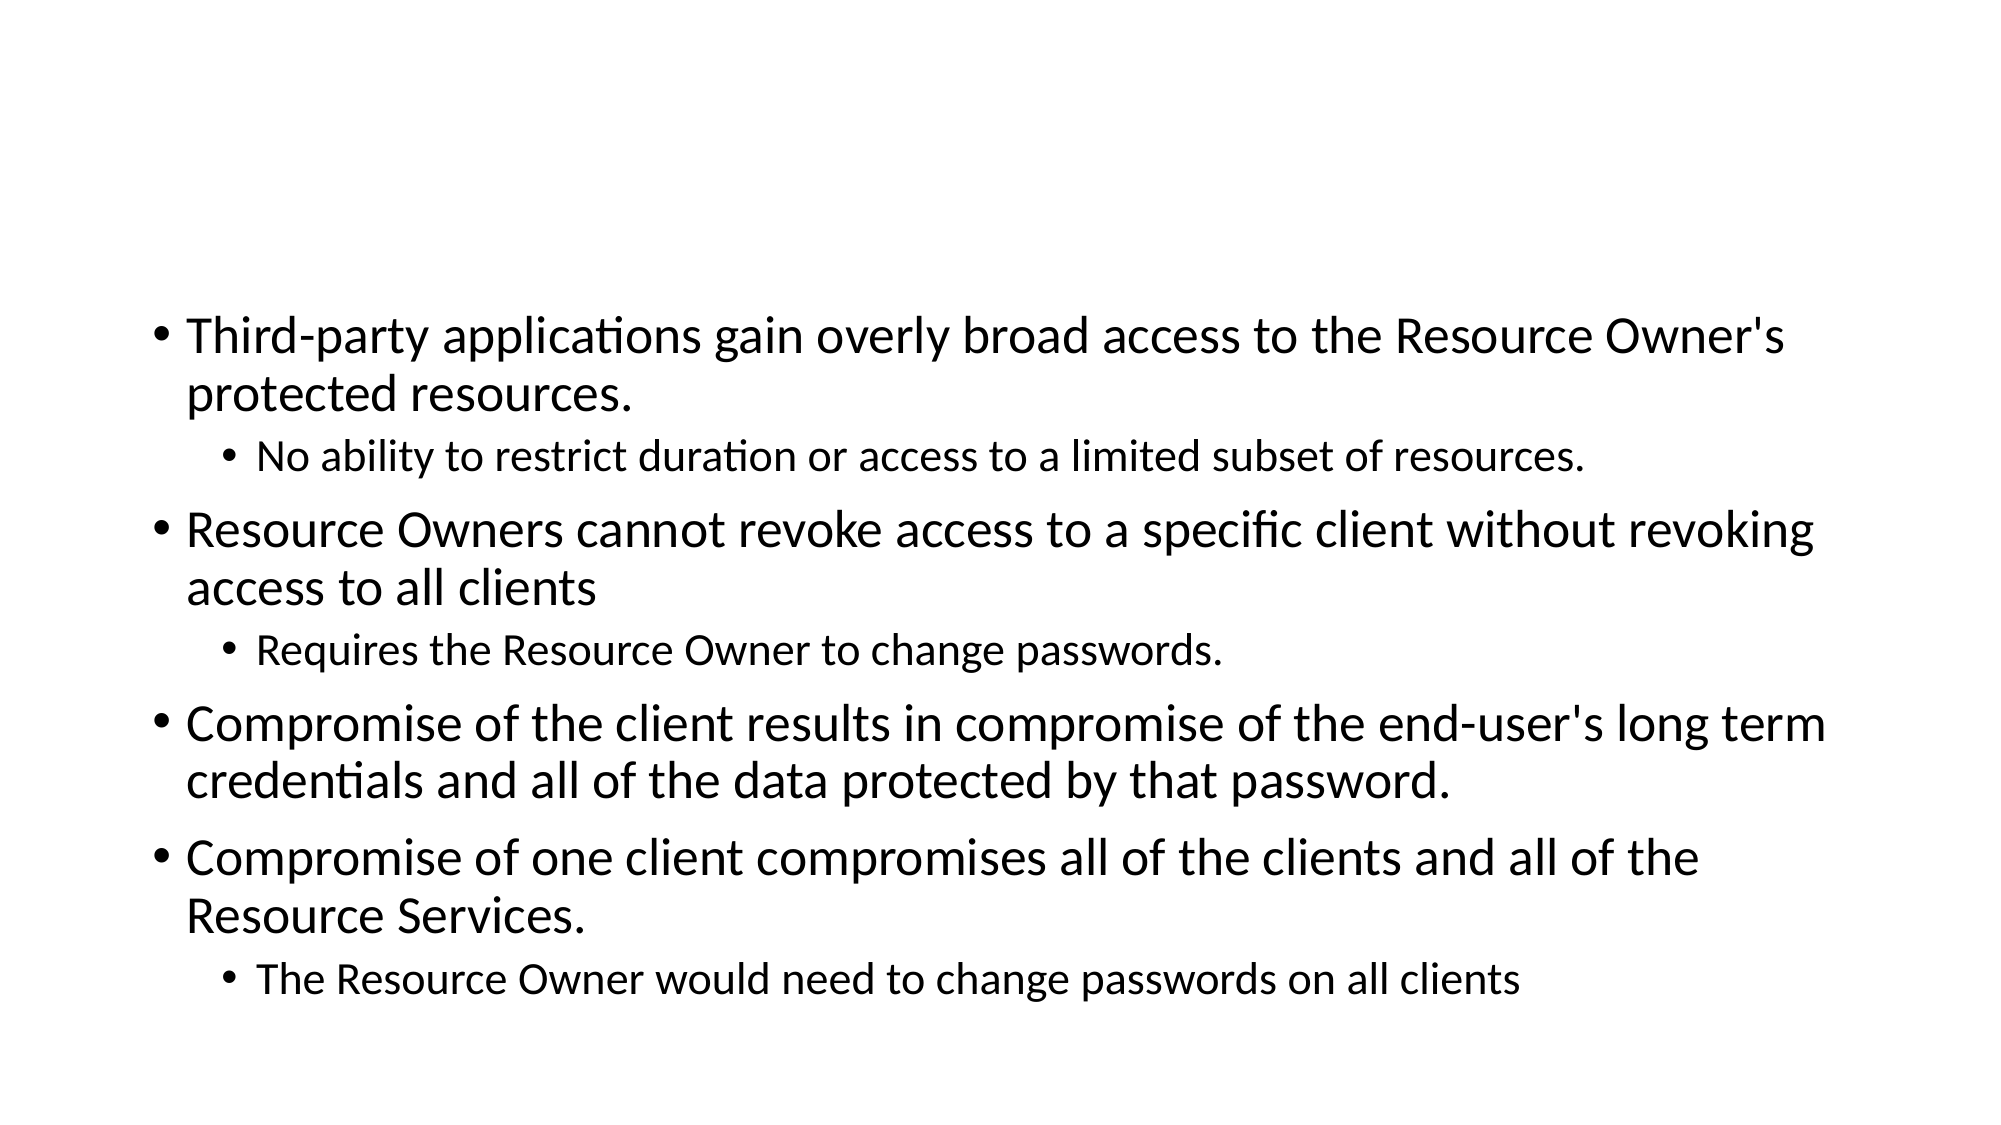

# Some Problems with Credential Sharing
Third-party applications gain overly broad access to the Resource Owner's protected resources.
No ability to restrict duration or access to a limited subset of resources.
Resource Owners cannot revoke access to a specific client without revoking access to all clients
Requires the Resource Owner to change passwords.
Compromise of the client results in compromise of the end-user's long term credentials and all of the data protected by that password.
Compromise of one client compromises all of the clients and all of the Resource Services.
The Resource Owner would need to change passwords on all clients